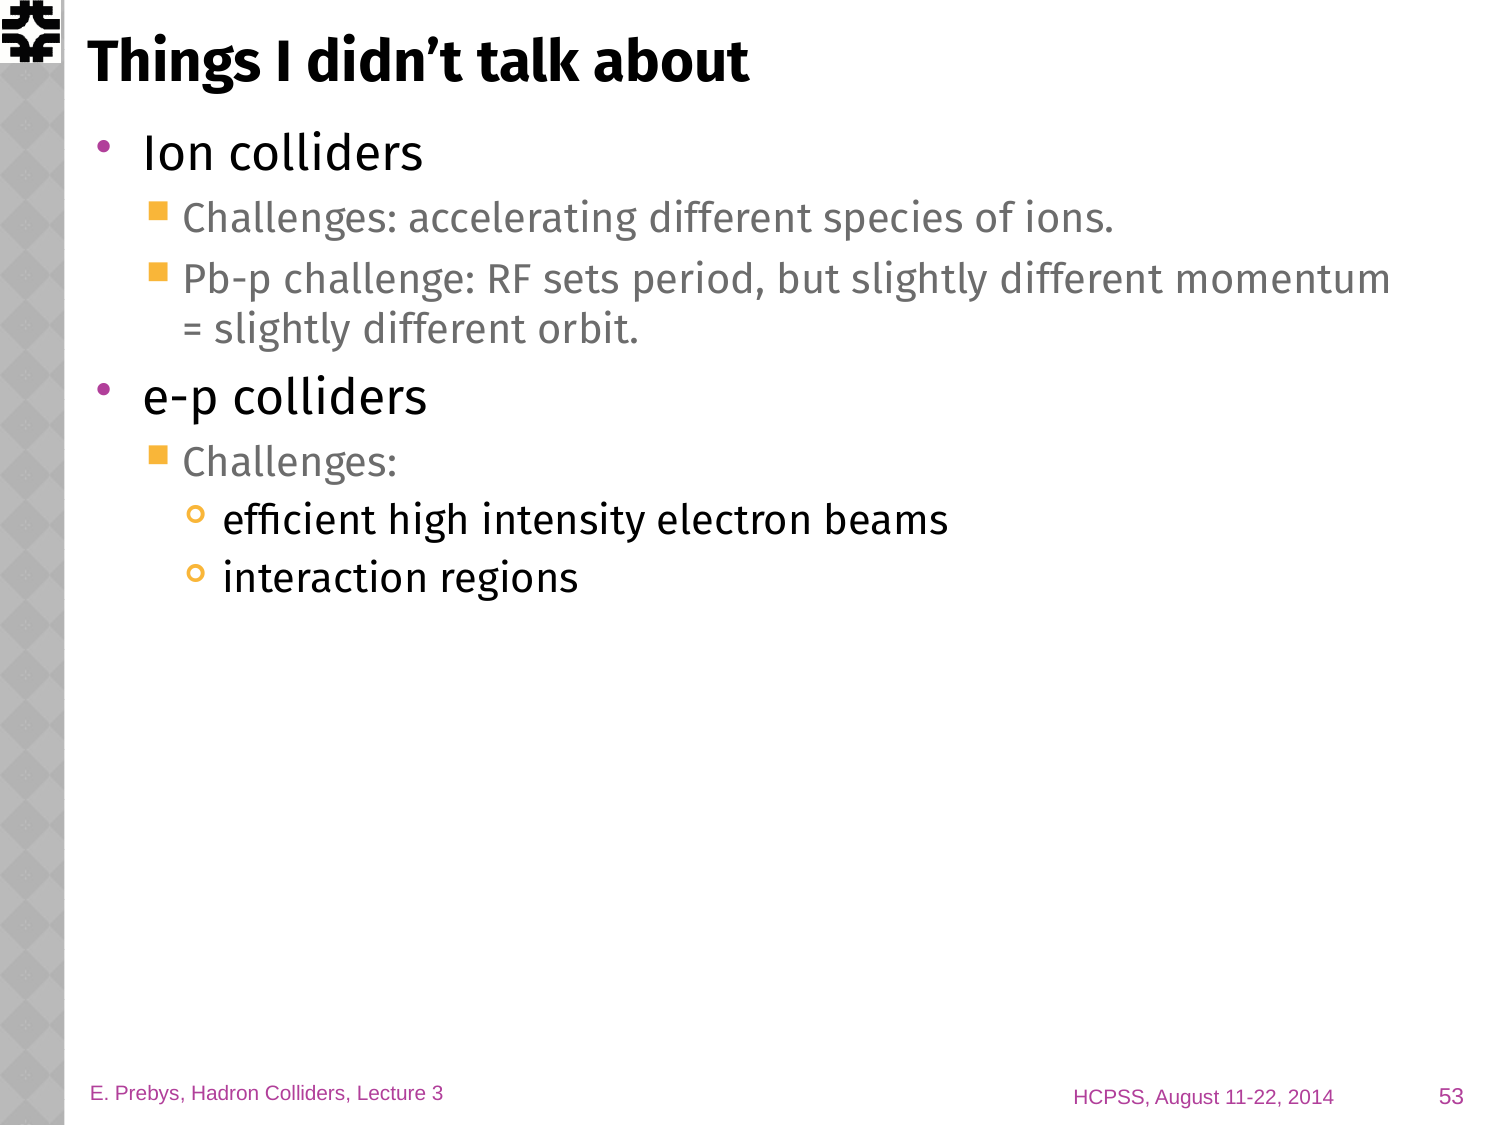

# Things I didn’t talk about
Ion colliders
Challenges: accelerating different species of ions.
Pb-p challenge: RF sets period, but slightly different momentum = slightly different orbit.
e-p colliders
Challenges:
efficient high intensity electron beams
interaction regions
53
E. Prebys, Hadron Colliders, Lecture 3
HCPSS, August 11-22, 2014